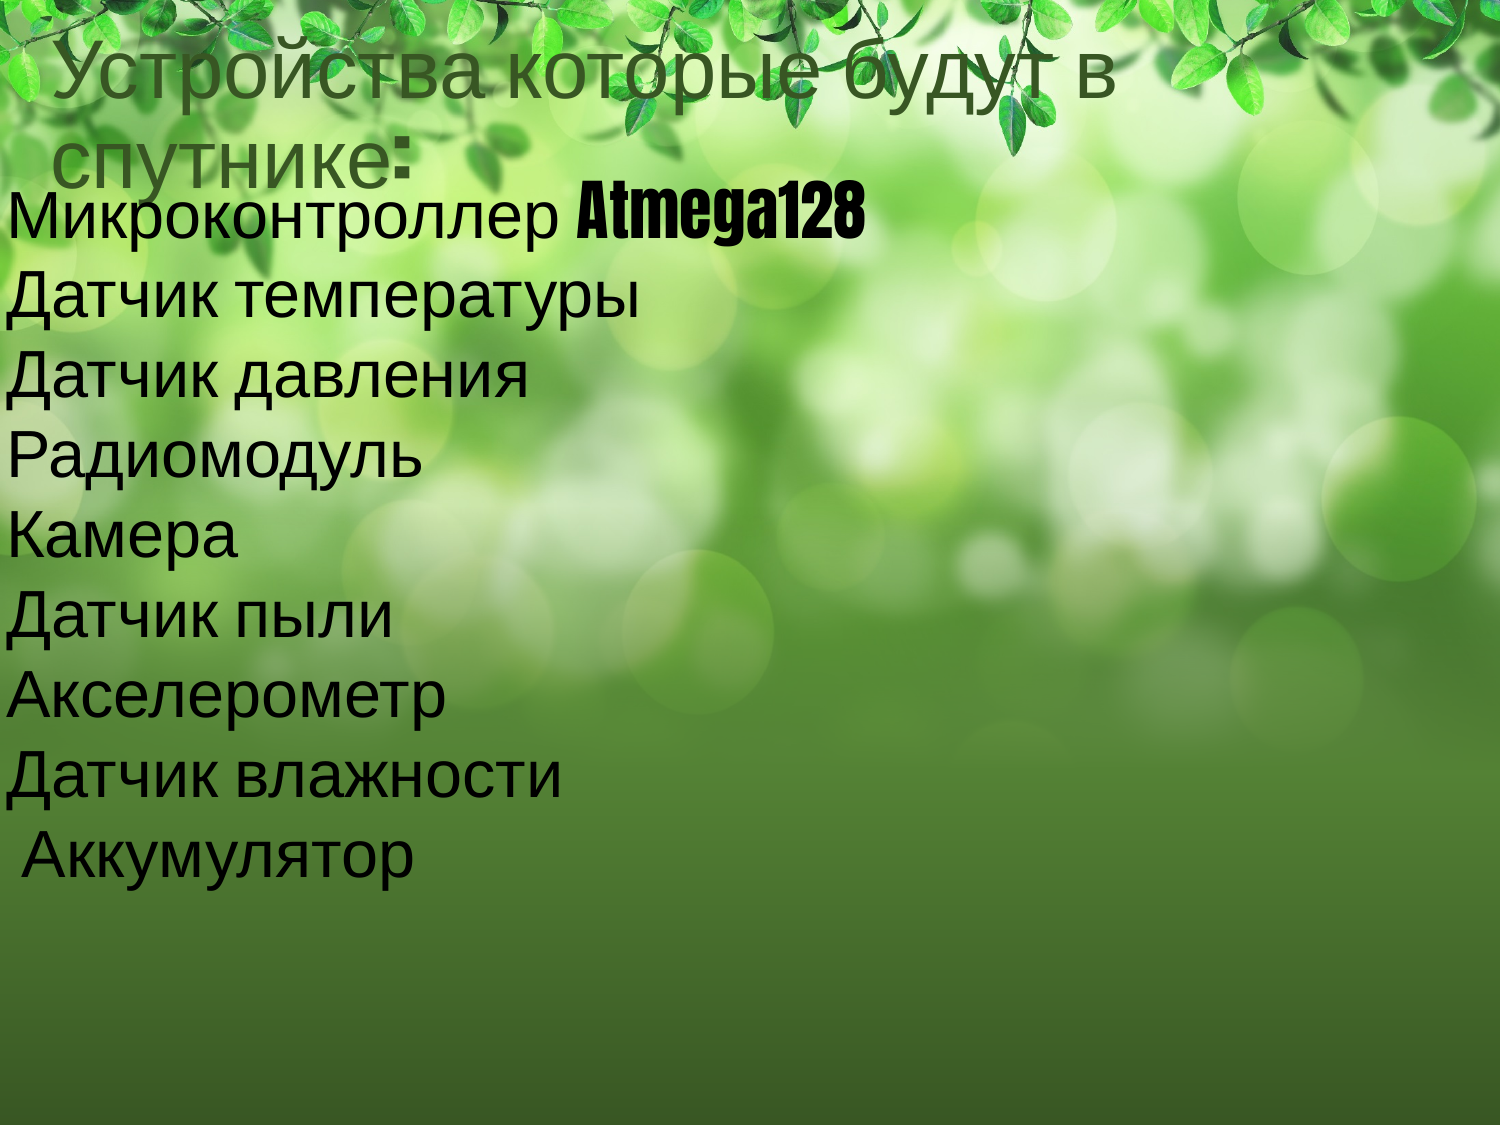

# Устройства которые будут в спутнике:
Микроконтроллер Atmega128
Датчик температуры
Датчик давления
Радиомодуль
Камера
Датчик пыли
Акселерометр
Датчик влажности
 Аккумулятор